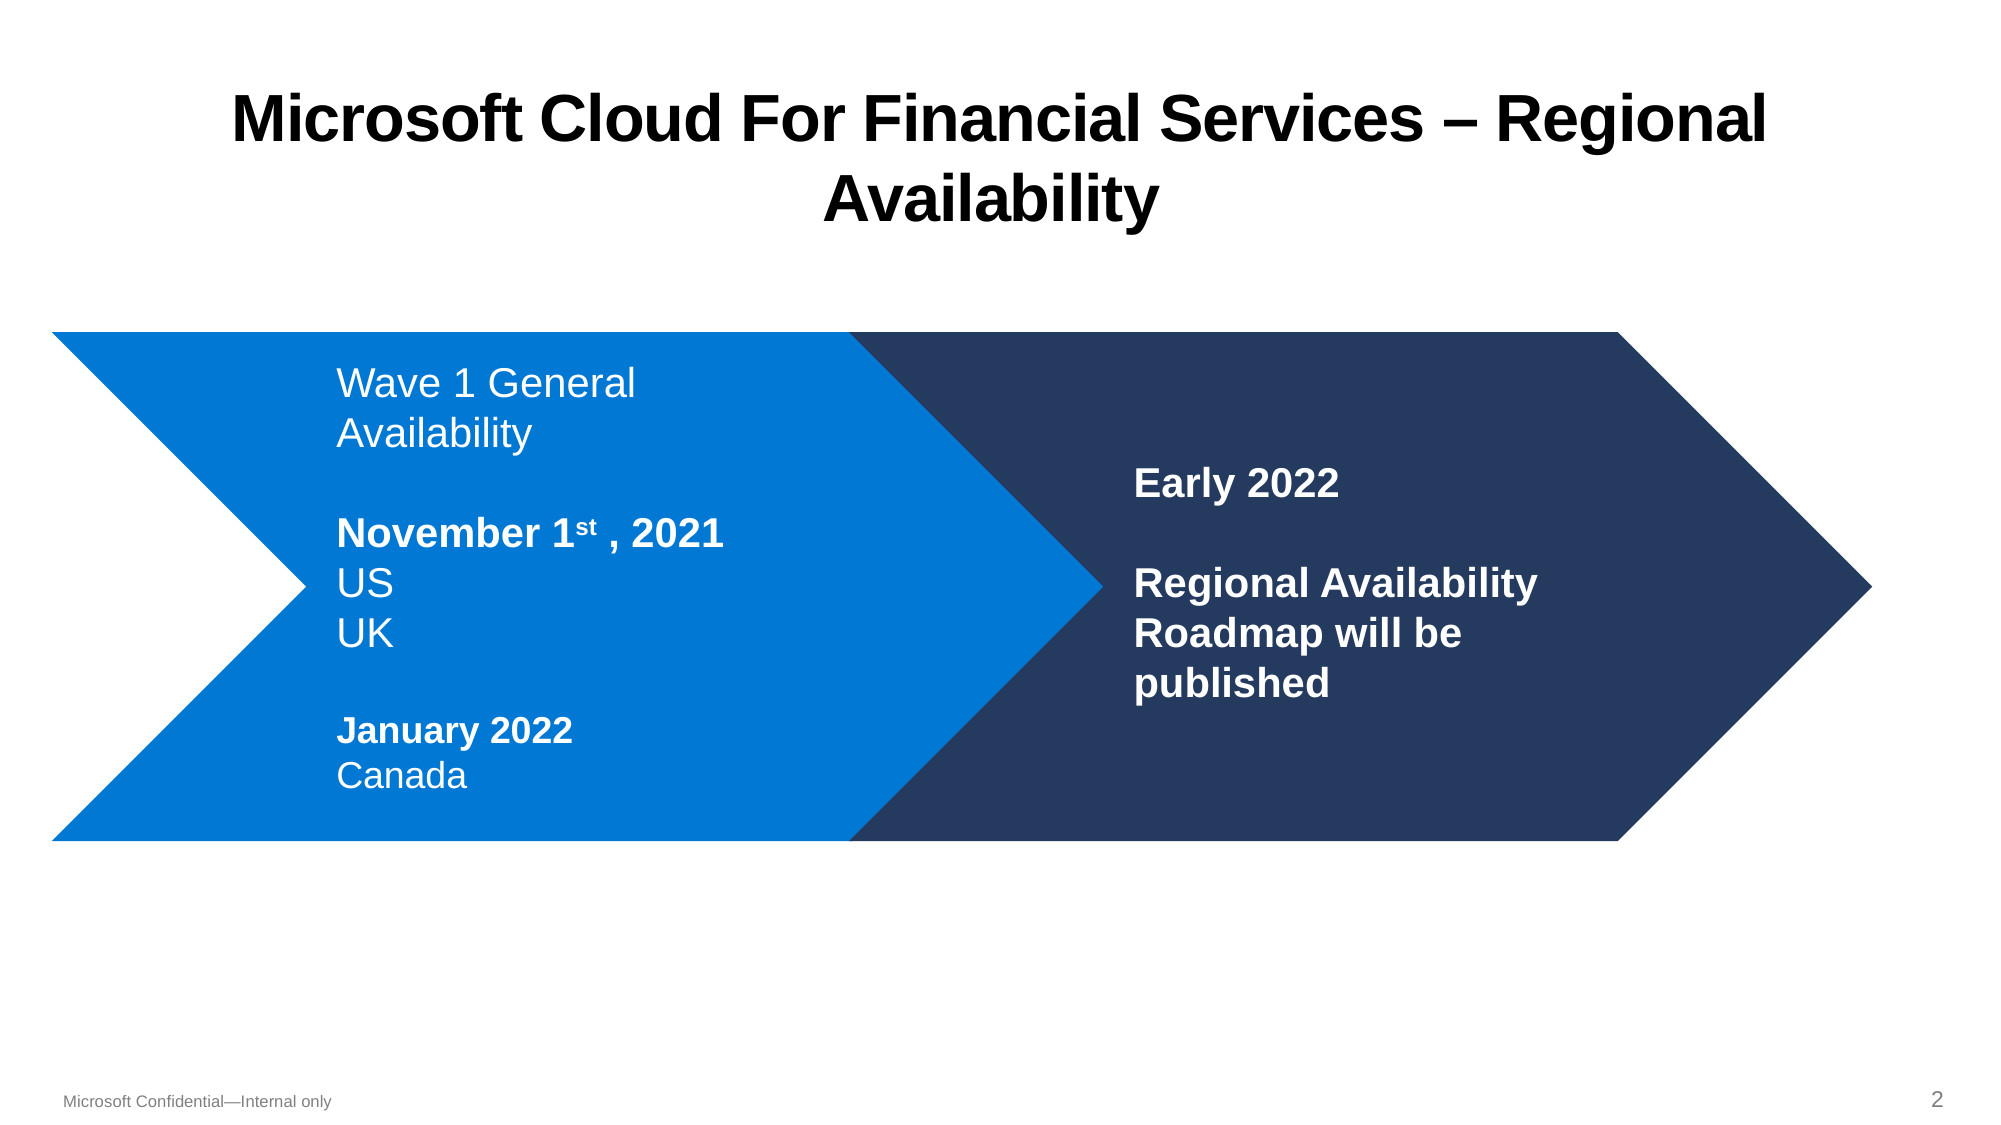

# Microsoft Cloud For Financial Services – Regional Availability
Wave 1 General Availability

November 1st , 2021
US
UK

January 2022
Canada

Early 2022

Regional Availability Roadmap will be published

2